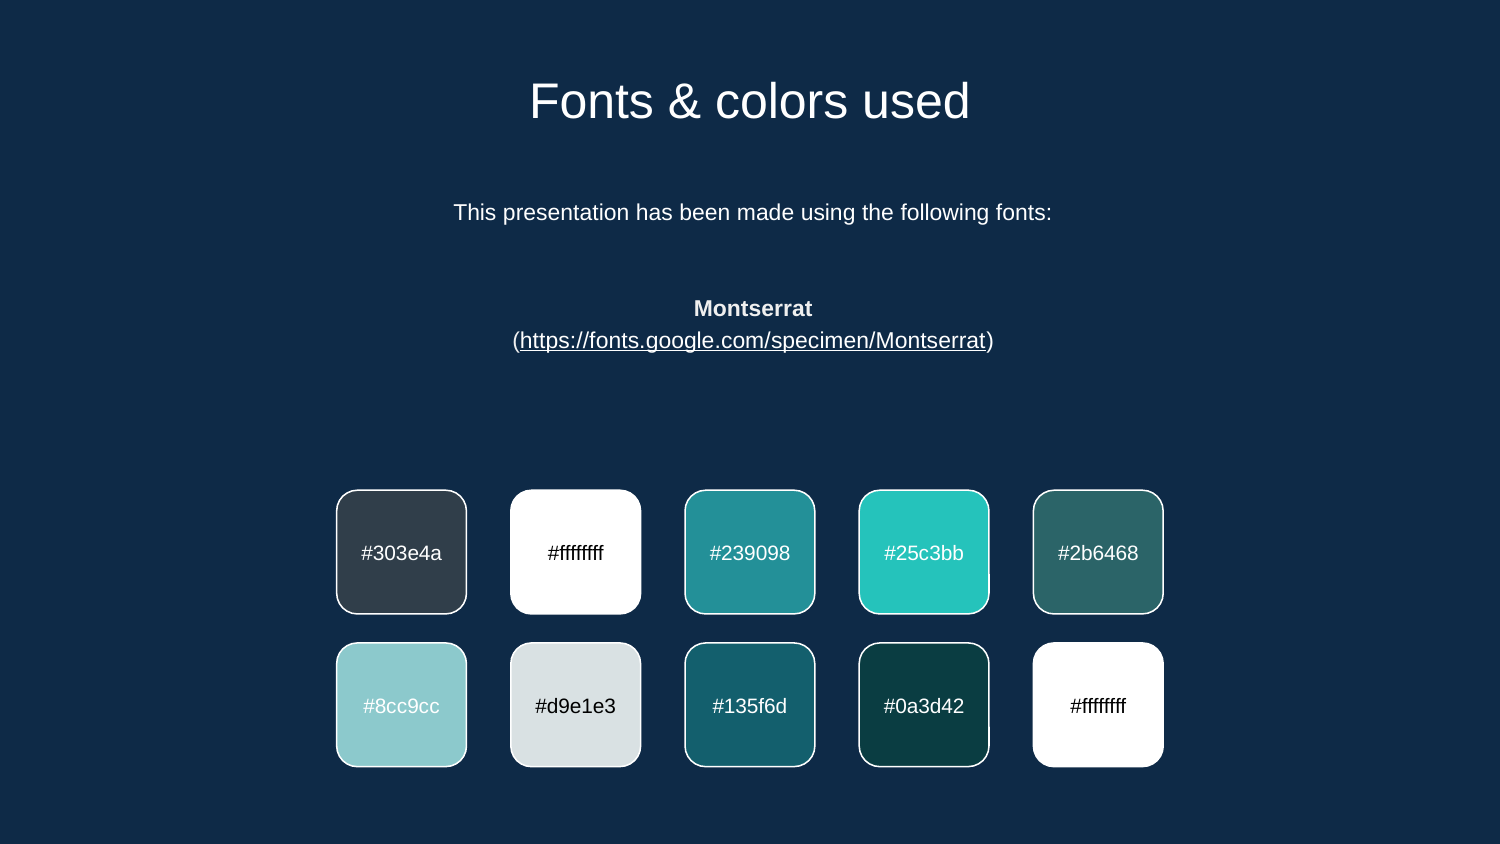

# Fonts & colors used
This presentation has been made using the following fonts:

Montserrat
(https://fonts.google.com/specimen/Montserrat)

#303e4a
#ffffffff
#239098
#25c3bb
#2b6468

#8cc9cc
#d9e1e3
#135f6d
#0a3d42
#ffffffff